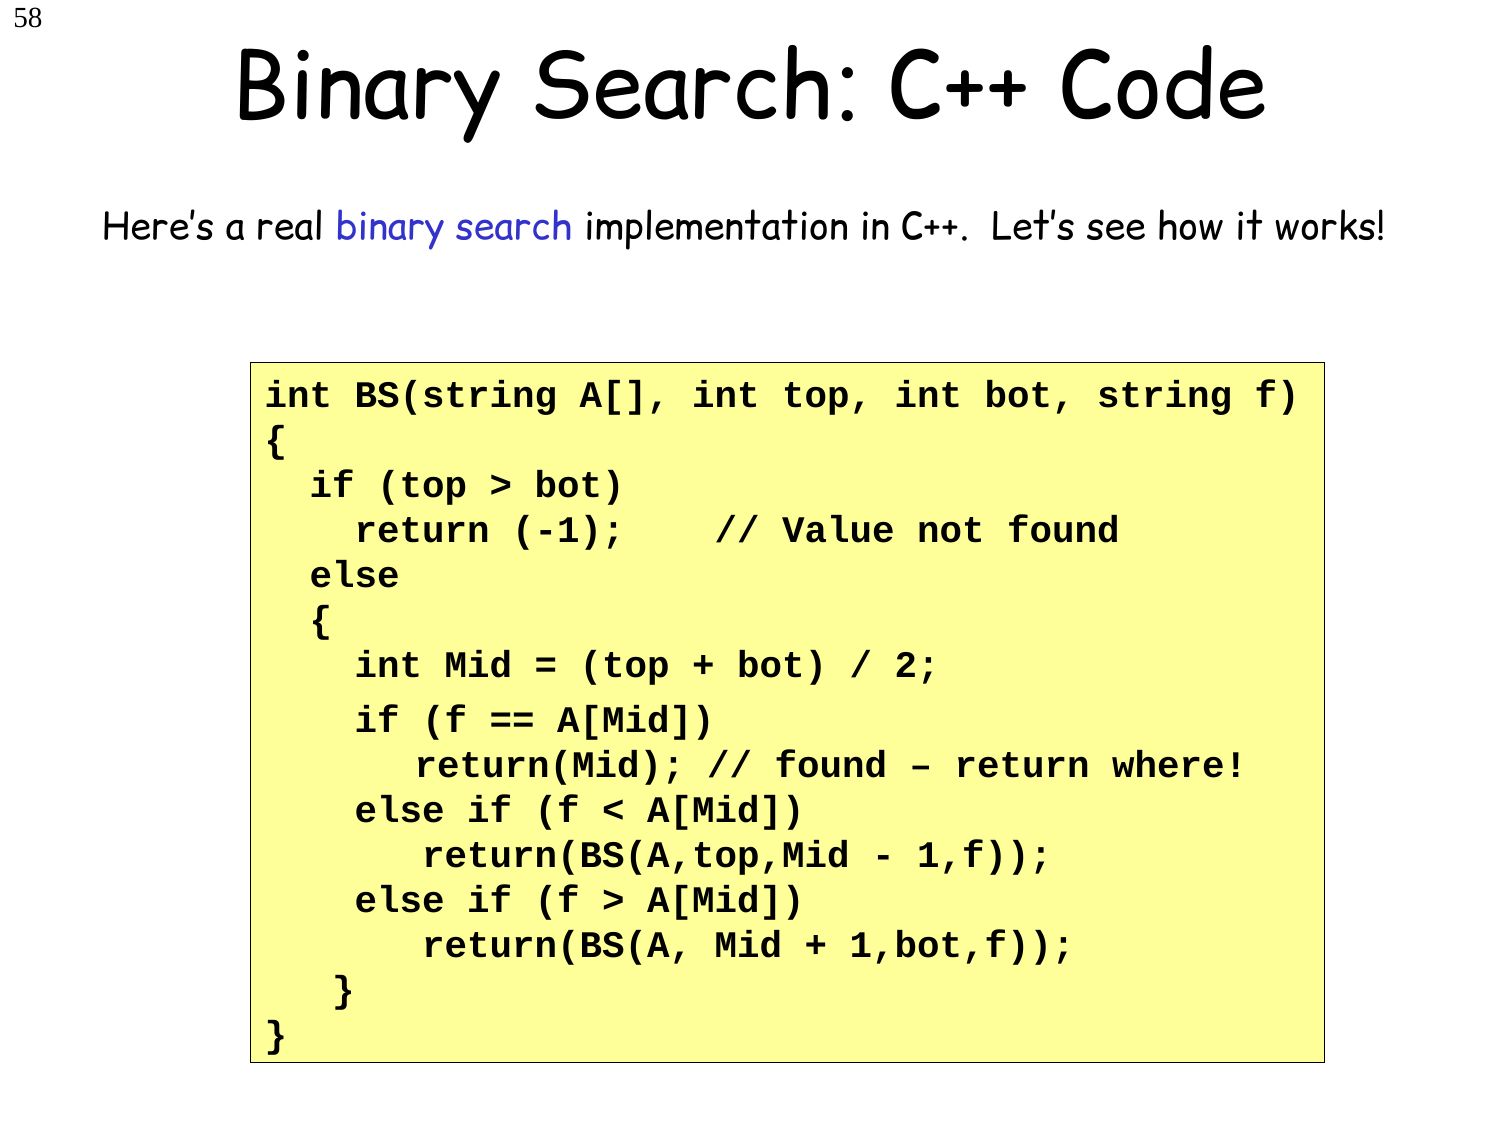

# Binary Search: C++ Code
58
Here’s a real binary search implementation in C++.  Let’s see how it works!
int BS(string A[], int top, int bot, string f)
{
  if (top > bot)
    return (-1); 	// Value not found
  else
  {
    int Mid = (top + bot) / 2;

    if (f == A[Mid])
	return(Mid); // found – return where!
    else if (f < A[Mid])
       return(BS(A,top,Mid - 1,f));
    else if (f > A[Mid])
       return(BS(A, Mid + 1,bot,f));
   }
}